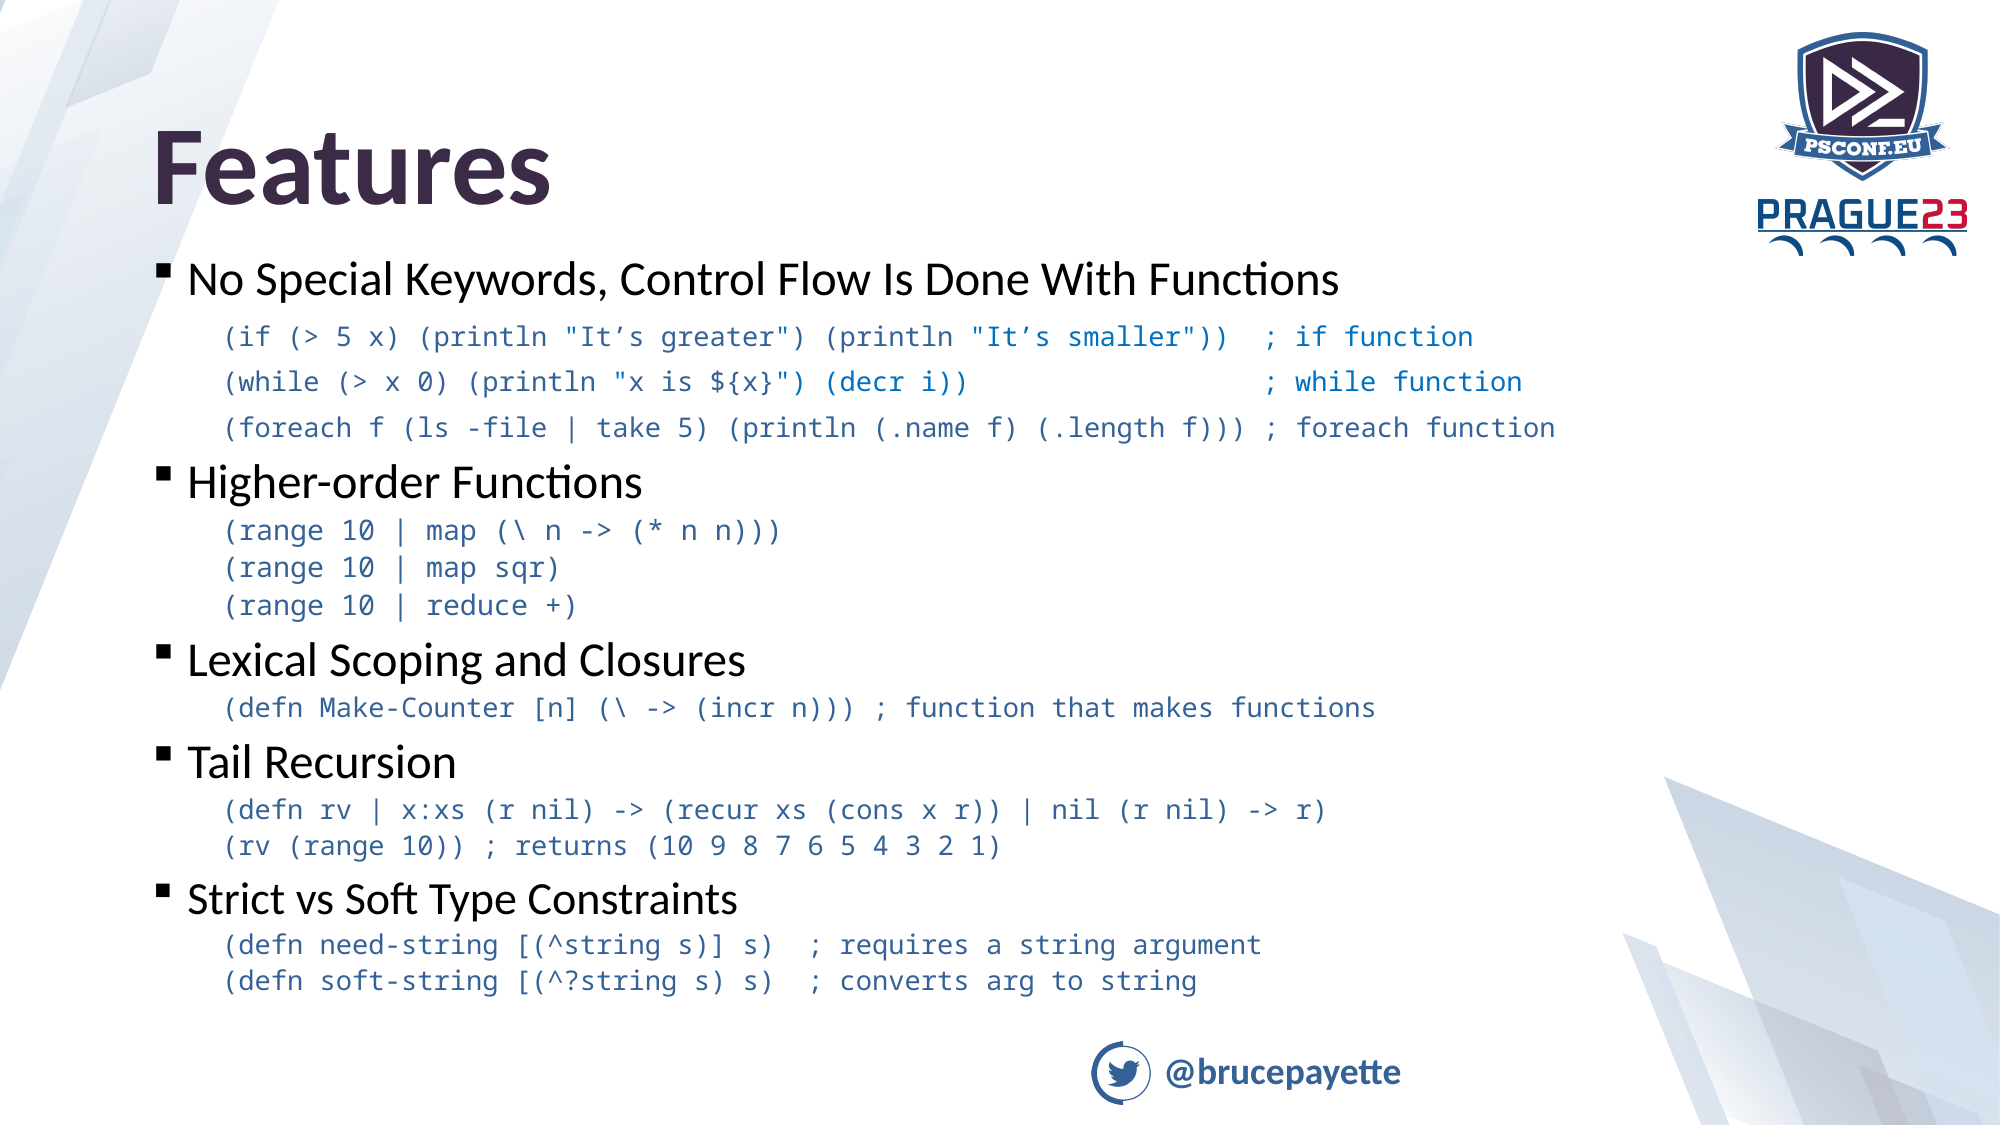

# Features
No Special Keywords, Control Flow Is Done With Functions
(if (> 5 x) (println "It’s greater") (println "It’s smaller"))  ; if function
(while (> x 0) (println "x is ${x}") (decr i))                  ; while function
(foreach f (ls -file | take 5) (println (.name f) (.length f))) ; foreach function
Higher-order Functions
(range 10 | map (\ n -> (* n n)))
(range 10 | map sqr)
(range 10 | reduce +)
Lexical Scoping and Closures
(defn Make-Counter [n] (\ -> (incr n))) ; function that makes functions
Tail Recursion
(defn rv | x:xs (r nil) -> (recur xs (cons x r)) | nil (r nil) -> r)
(rv (range 10)) ; returns (10 9 8 7 6 5 4 3 2 1)
Strict vs Soft Type Constraints
(defn need-string [(^string s)] s)	; requires a string argument
(defn soft-string [(^?string s) s)	; converts arg to string